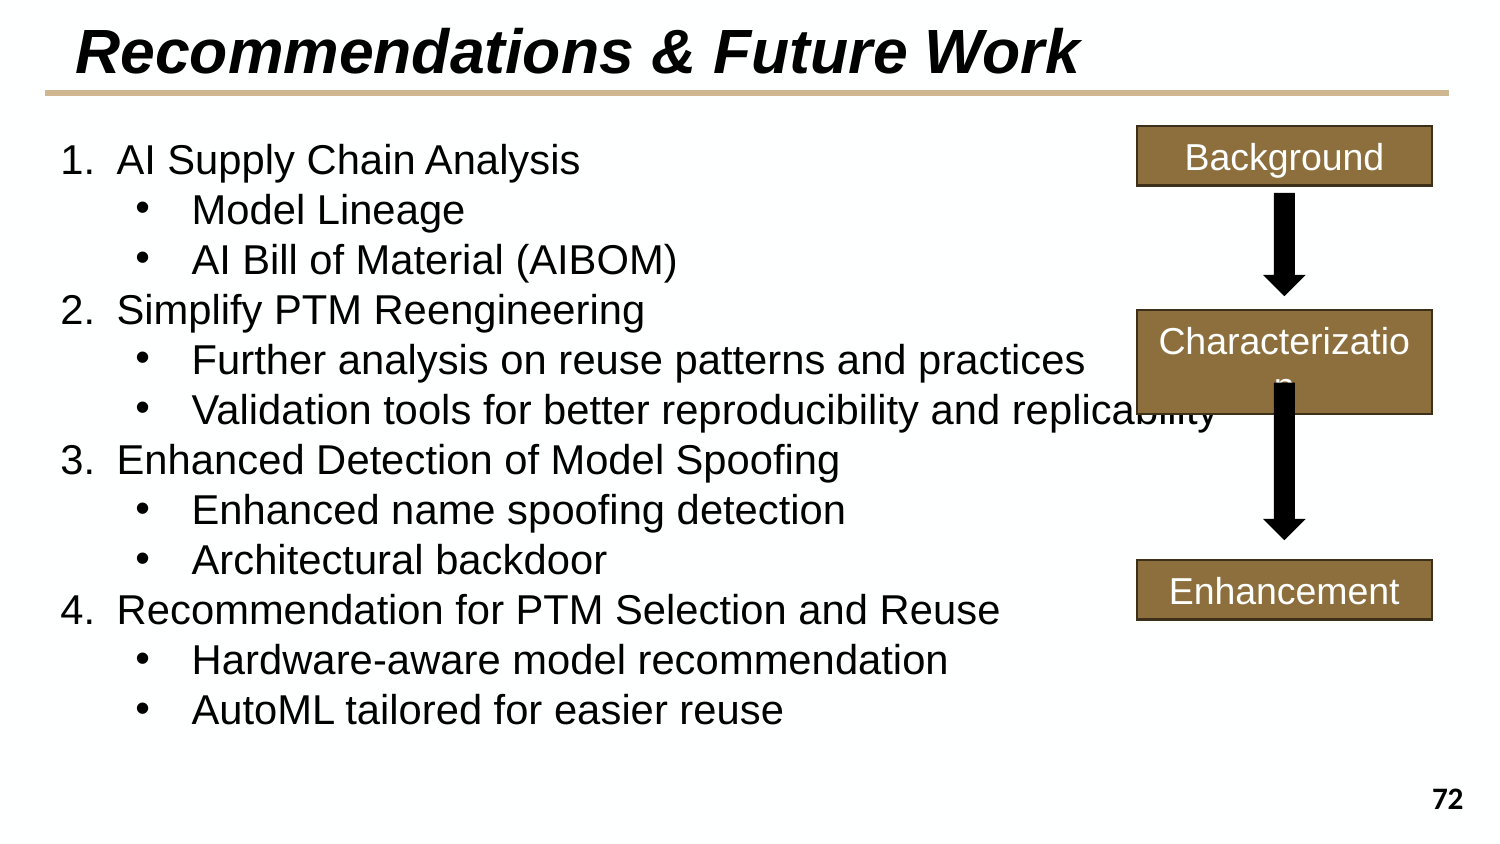

# Recommendations & Future Work
AI Supply Chain Analysis
Model Lineage
AI Bill of Material (AIBOM)
Simplify PTM Reengineering
Further analysis on reuse patterns and practices
Validation tools for better reproducibility and replicability
Enhanced Detection of Model Spoofing
Enhanced name spoofing detection
Architectural backdoor
Recommendation for PTM Selection and Reuse
Hardware-aware model recommendation
AutoML tailored for easier reuse

Background

Characterization

Enhancement
72
72